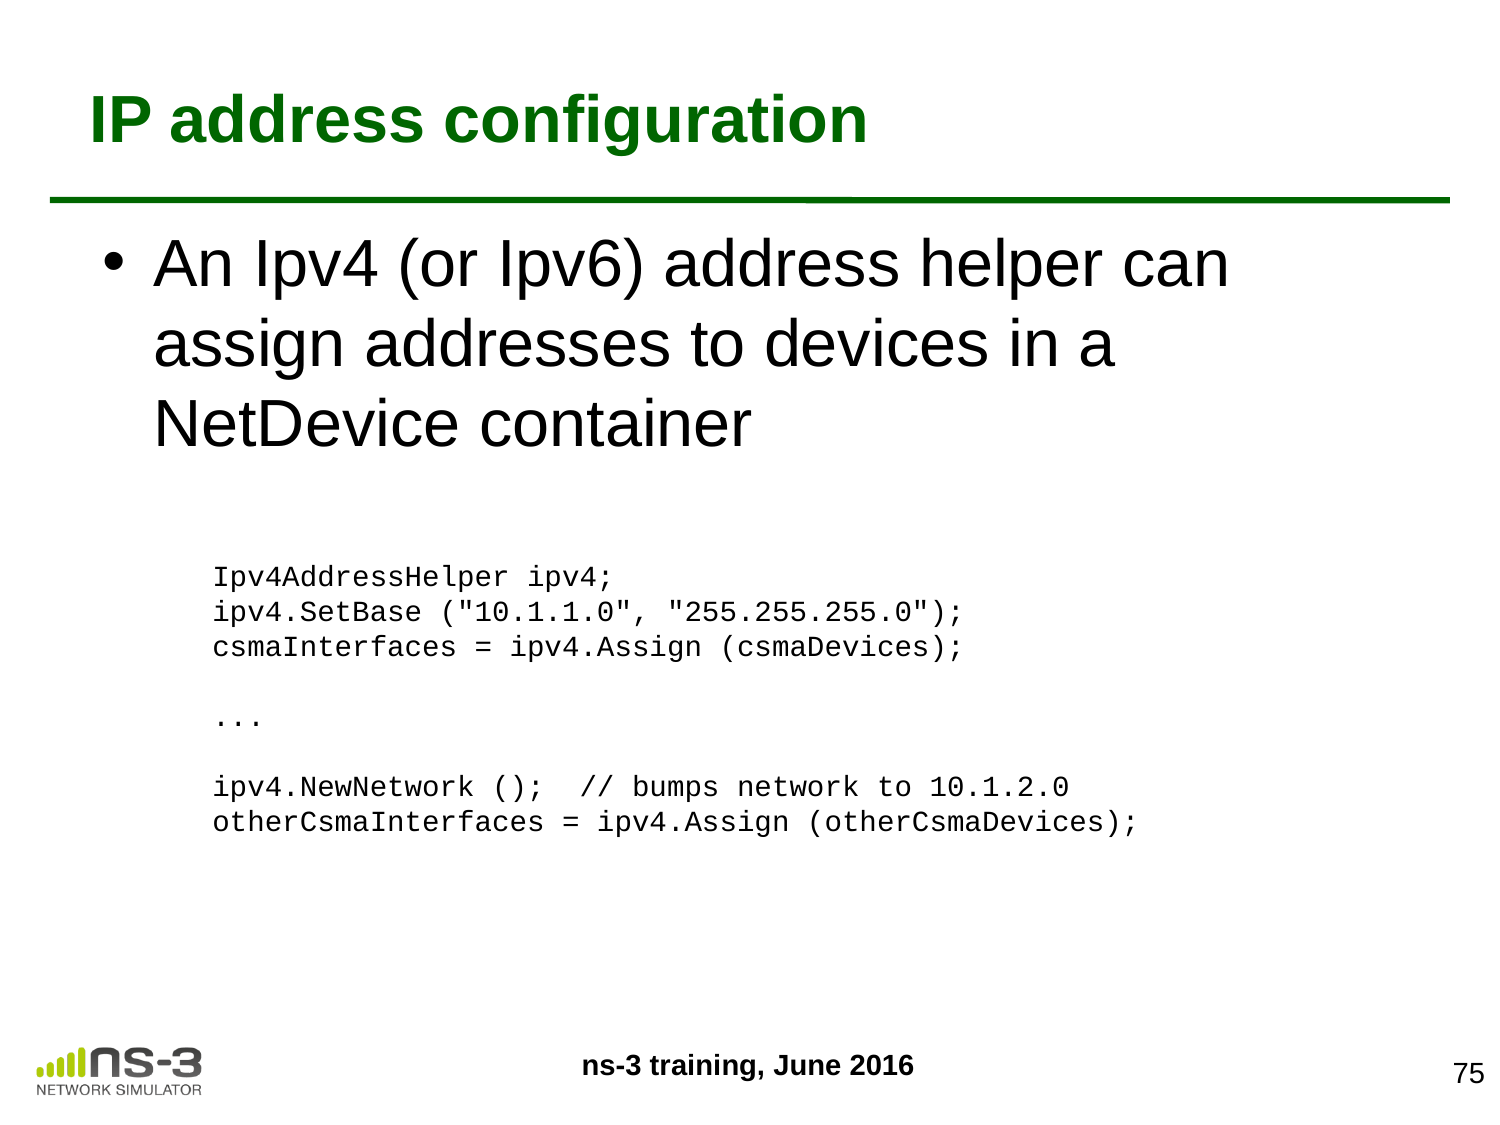

# IP address configuration
An Ipv4 (or Ipv6) address helper can assign addresses to devices in a NetDevice container
  Ipv4AddressHelper ipv4;
  ipv4.SetBase ("10.1.1.0", "255.255.255.0");
  csmaInterfaces = ipv4.Assign (csmaDevices);

  ...

  ipv4.NewNetwork ();  // bumps network to 10.1.2.0
  otherCsmaInterfaces = ipv4.Assign (otherCsmaDevices);
ns-3 training, June 2016
75